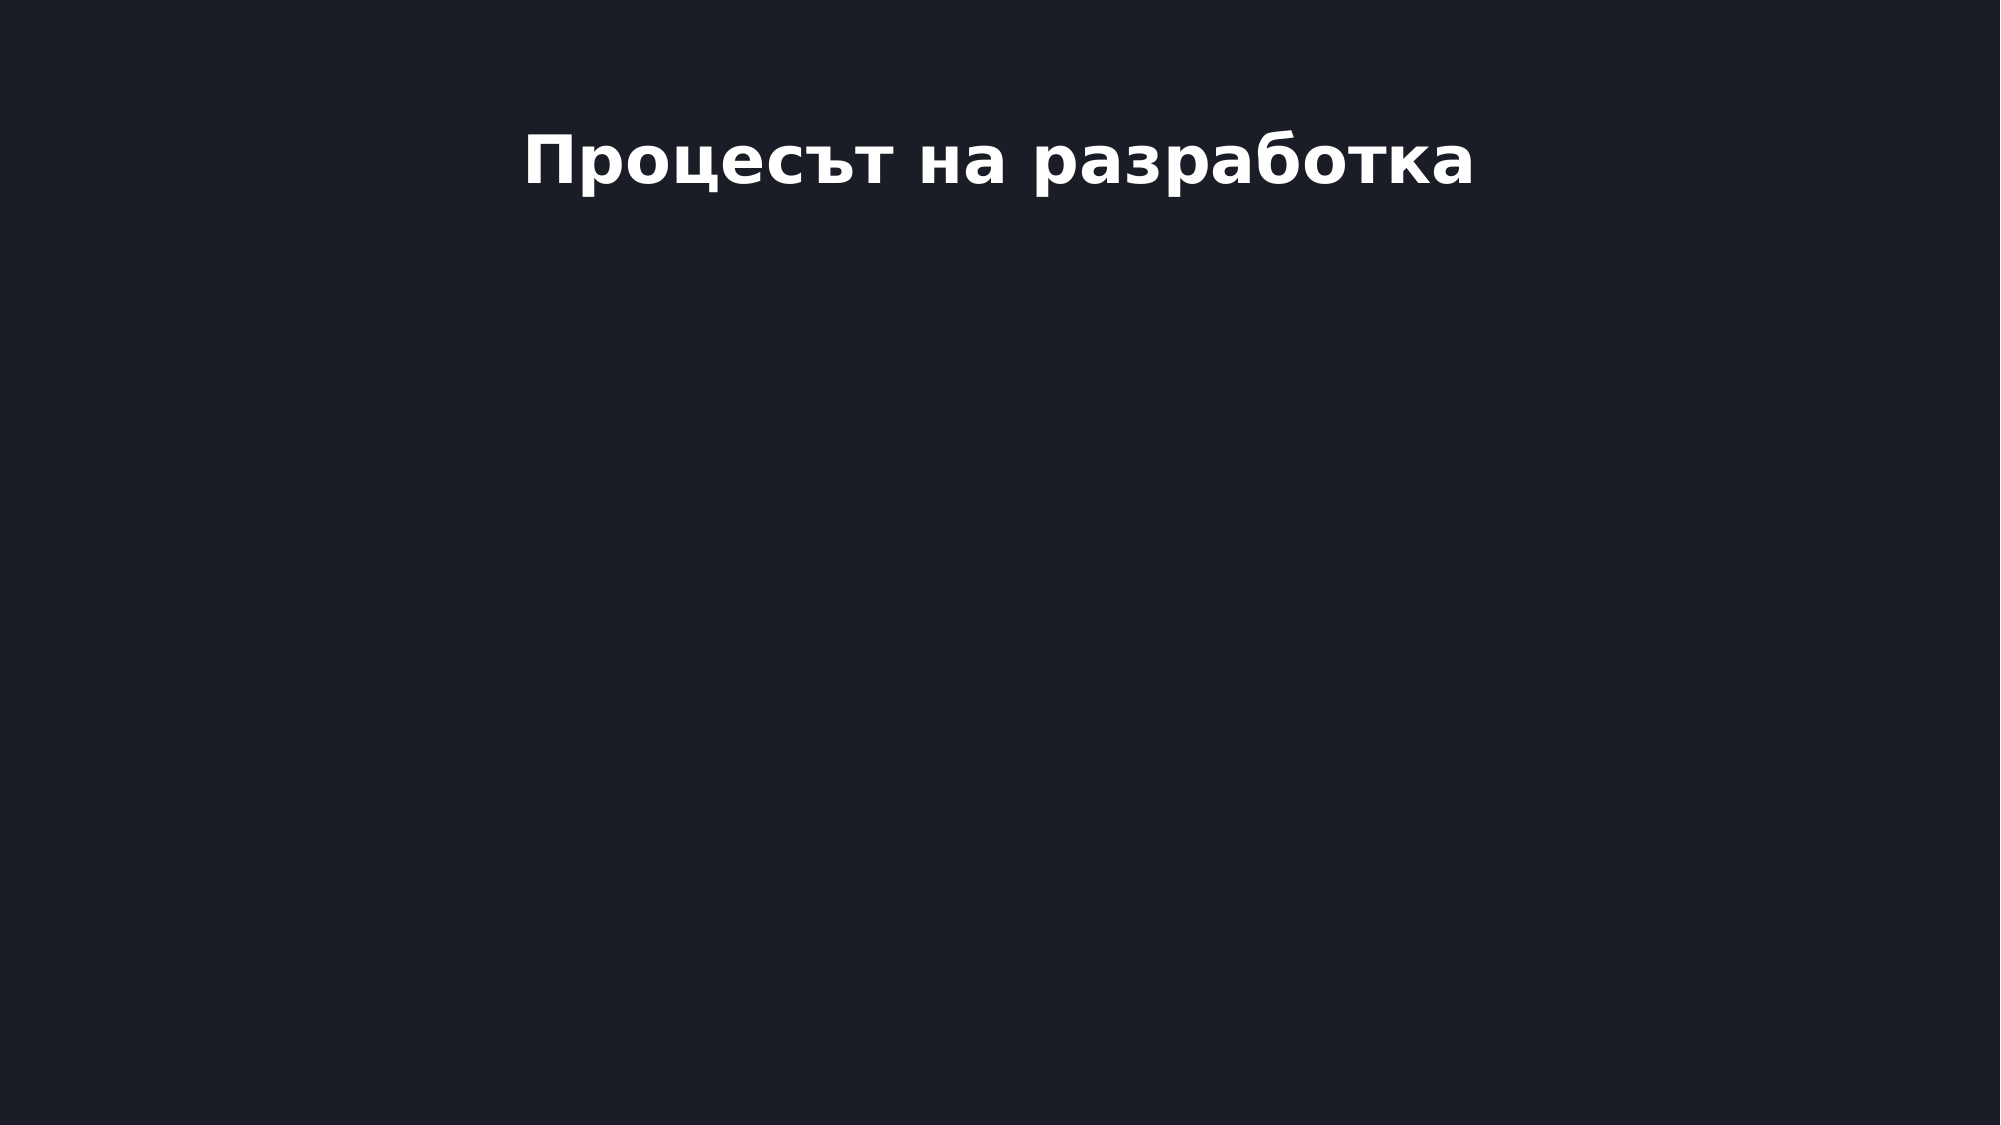

Процесът на разработка
08.03
09.03

Обработка на dataset
Измисляне на оптимална архитектура за модел
Дизайн на лого
Измисляне на идея
Разпределение на задачи
Избиране на dataset